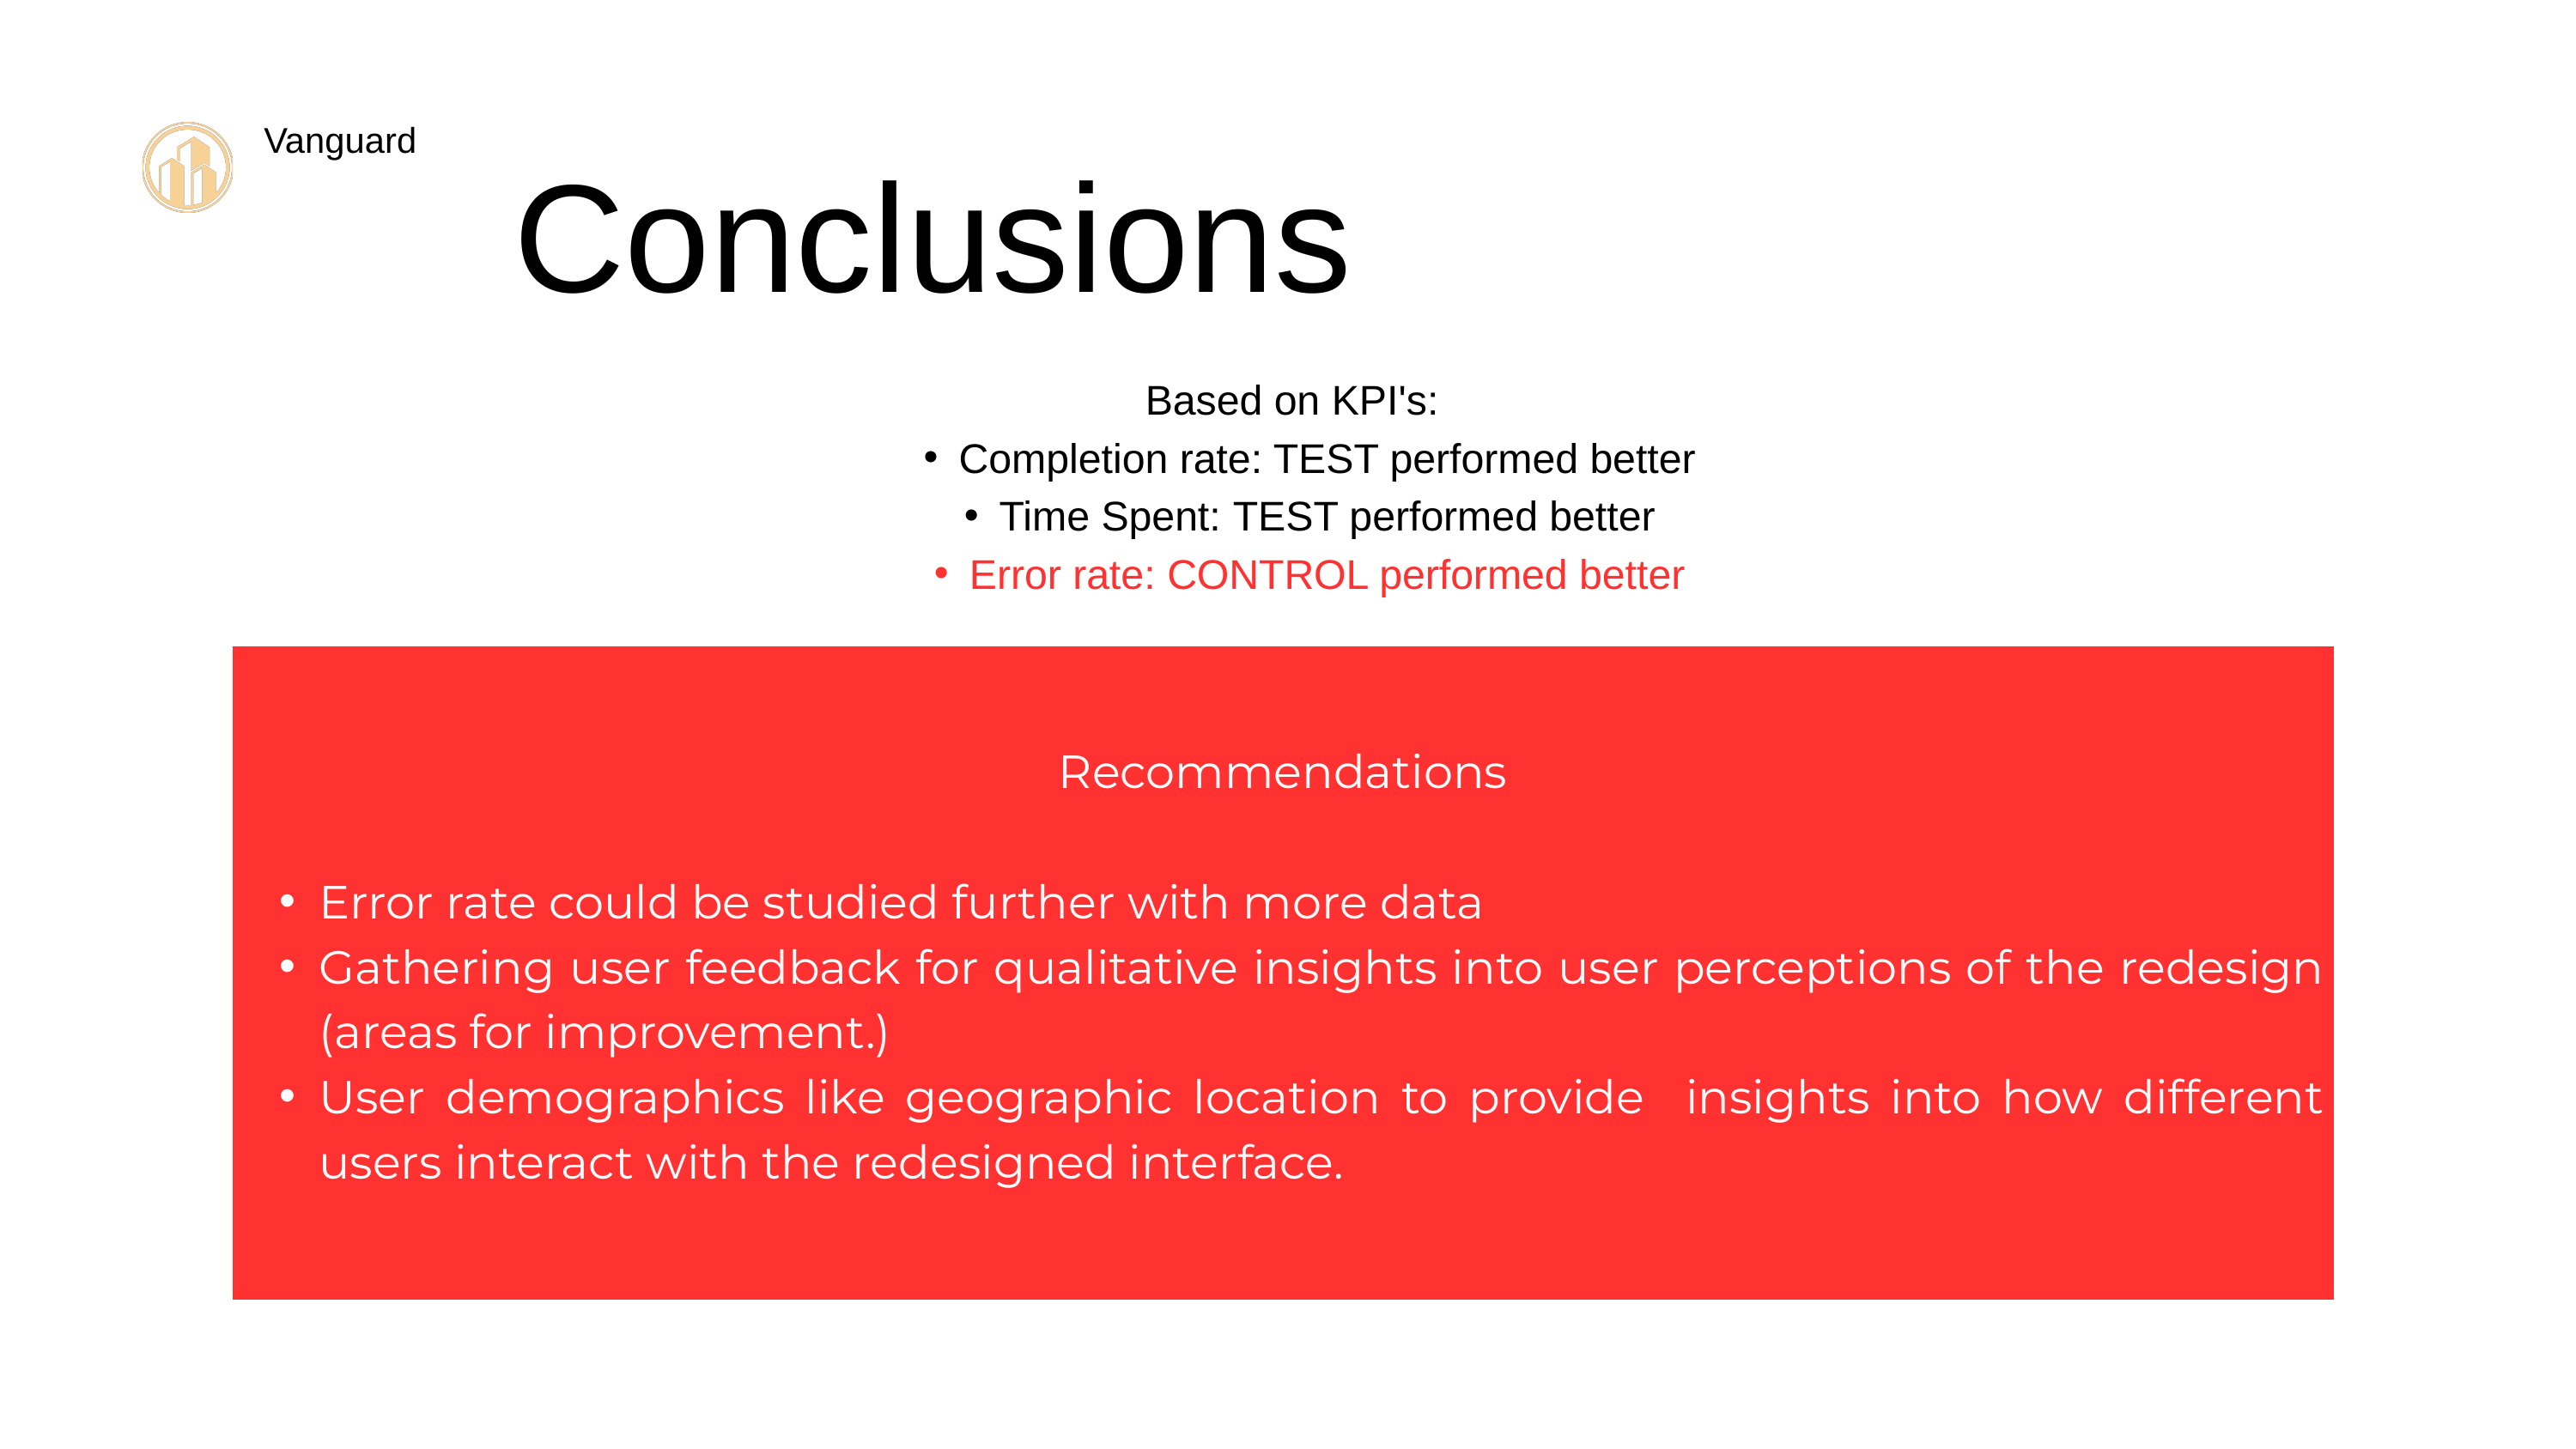

Vanguard

Conclusions
Based on KPI's:
Completion rate: TEST performed better
Time Spent: TEST performed better
Error rate: CONTROL performed better

Recommendations

Error rate could be studied further with more data
Gathering user feedback for qualitative insights into user perceptions of the redesign (areas for improvement.)
User demographics like geographic location to provide  insights into how different users interact with the redesigned interface.